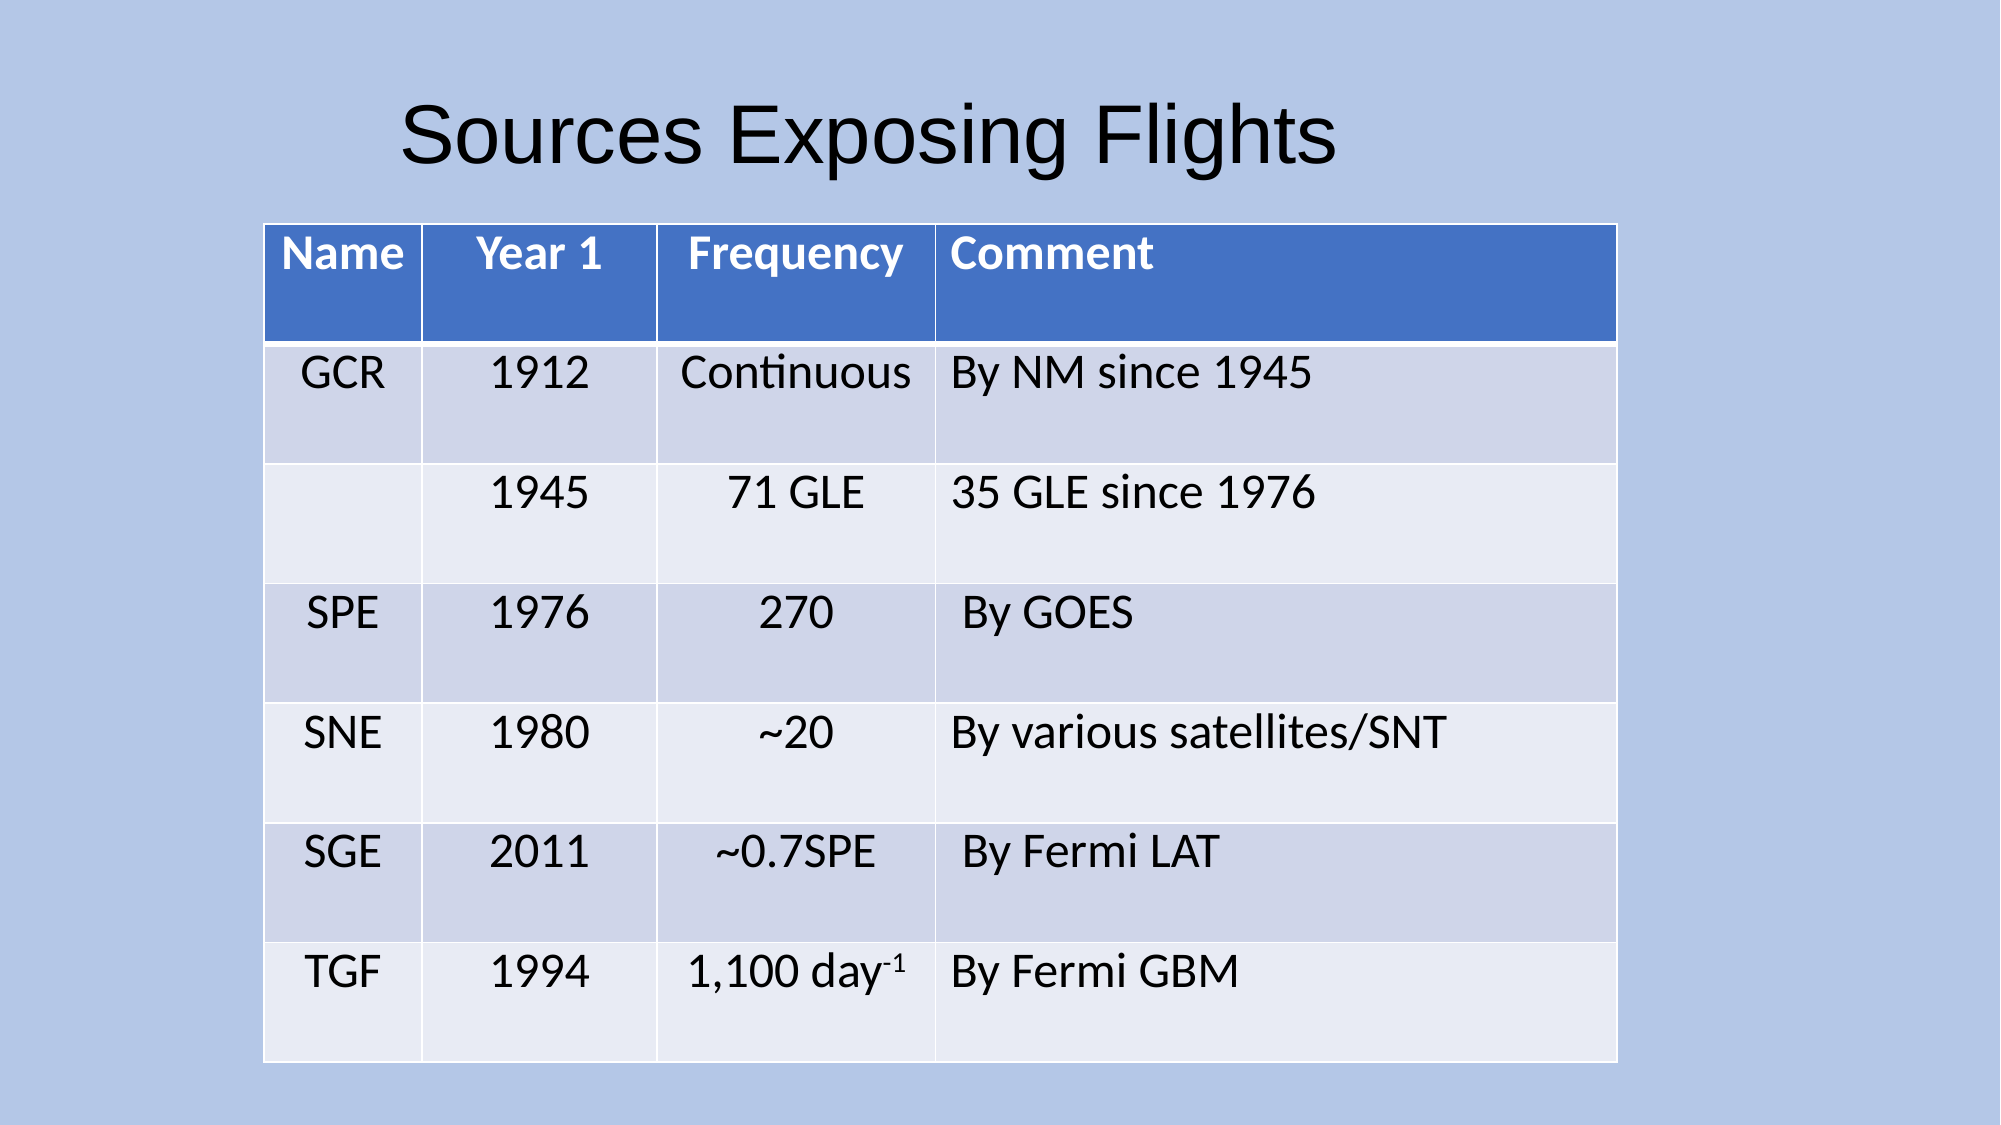

# Sources Exposing Flights
| Name | Year 1 | Frequency | Comment |
| --- | --- | --- | --- |
| GCR | 1912 | Continuous | By NM since 1945 |
|  | 1945 | 71 GLE | 35 GLE since 1976 |
| SPE | 1976 | 270 | By GOES |
| SNE | 1980 | ~20 | By various satellites/SNT |
| SGE | 2011 | ~0.7SPE | By Fermi LAT |
| TGF | 1994 | 1,100 day-1 | By Fermi GBM |